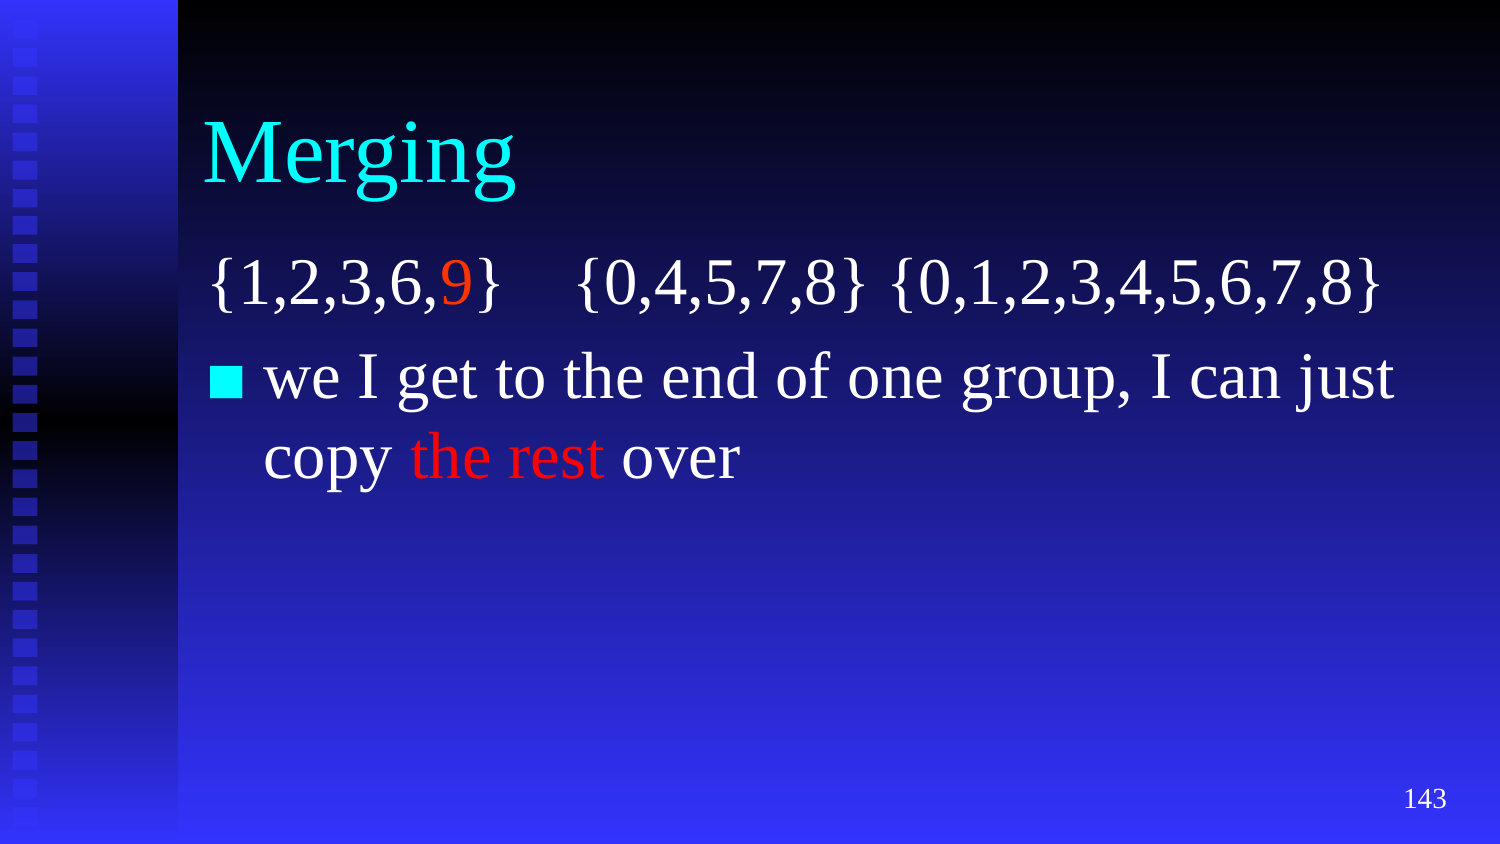

# Merging
{1,2,3,6,9}    {0,4,5,7,8} {0,1,2,3,4,5,6,7,8}
we I get to the end of one group, I can just copy the rest over

143